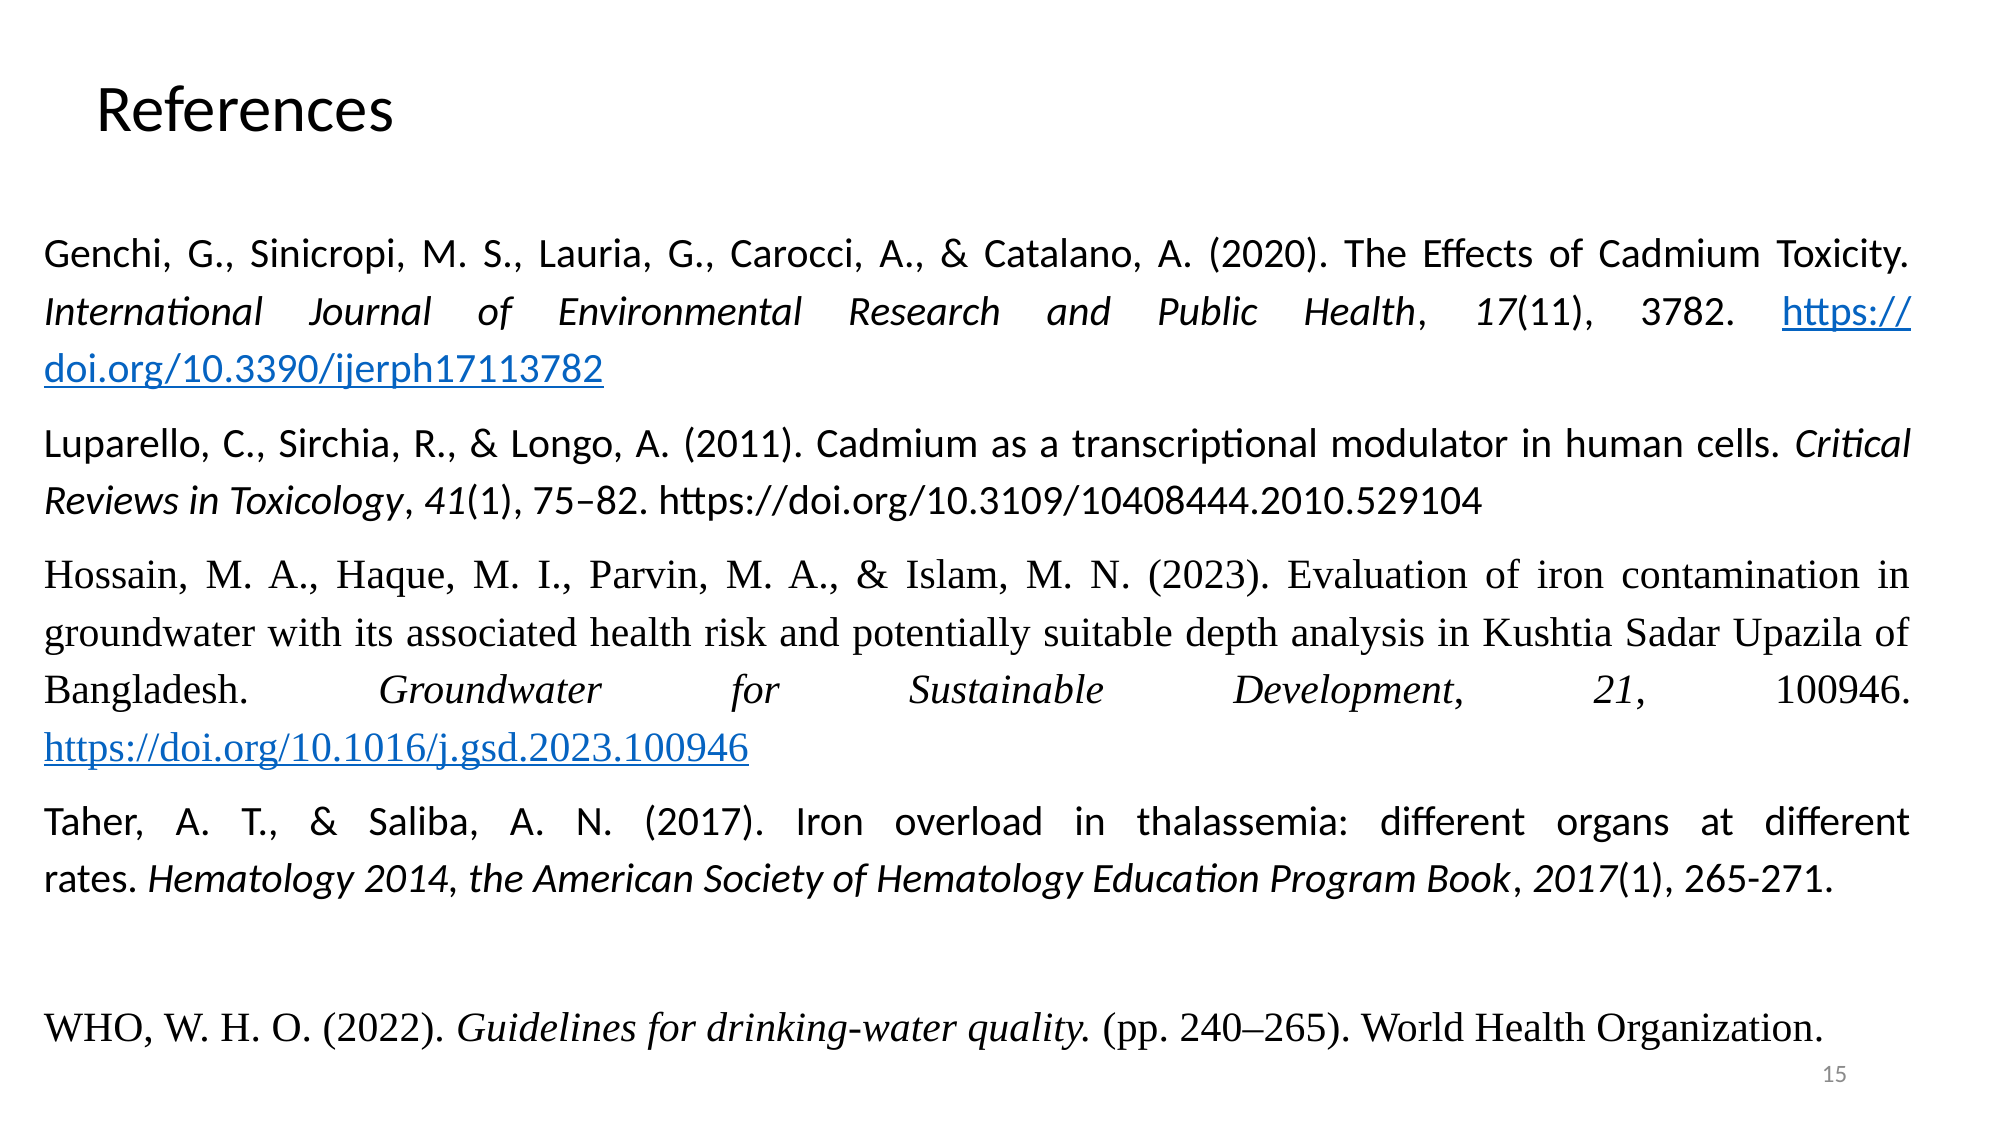

References
Genchi, G., Sinicropi, M. S., Lauria, G., Carocci, A., & Catalano, A. (2020). The Effects of Cadmium Toxicity. International Journal of Environmental Research and Public Health, 17(11), 3782. https://doi.org/10.3390/ijerph17113782
Luparello, C., Sirchia, R., & Longo, A. (2011). Cadmium as a transcriptional modulator in human cells. Critical Reviews in Toxicology, 41(1), 75–82. https://doi.org/10.3109/10408444.2010.529104
Hossain, M. A., Haque, M. I., Parvin, M. A., & Islam, M. N. (2023). Evaluation of iron contamination in groundwater with its associated health risk and potentially suitable depth analysis in Kushtia Sadar Upazila of Bangladesh. Groundwater for Sustainable Development, 21, 100946. https://doi.org/10.1016/j.gsd.2023.100946
Taher, A. T., & Saliba, A. N. (2017). Iron overload in thalassemia: different organs at different rates. Hematology 2014, the American Society of Hematology Education Program Book, 2017(1), 265-271.

WHO, W. H. O. (2022). Guidelines for drinking-water quality. (pp. 240–265). World Health Organization.

15